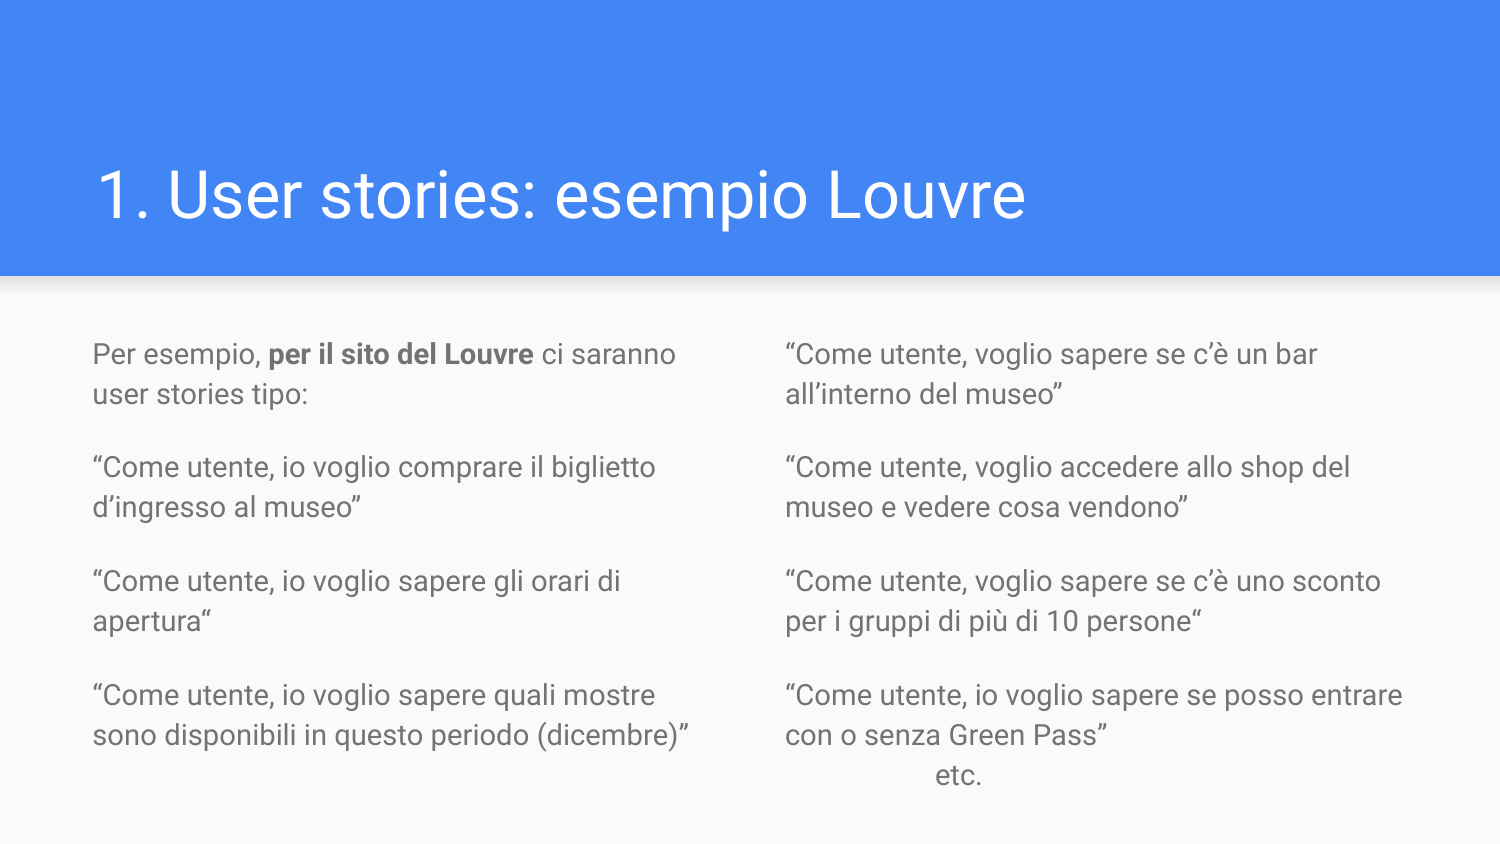

# User stories: esempio Louvre
Per esempio, per il sito del Louvre ci saranno user stories tipo:
“Come utente, io voglio comprare il biglietto d’ingresso al museo”
“Come utente, io voglio sapere gli orari di apertura“
“Come utente, io voglio sapere quali mostre sono disponibili in questo periodo (dicembre)”

“Come utente, voglio sapere se c’è un bar all’interno del museo”
“Come utente, voglio accedere allo shop del museo e vedere cosa vendono”
“Come utente, voglio sapere se c’è uno sconto per i gruppi di più di 10 persone“
“Come utente, io voglio sapere se posso entrare con o senza Green Pass”			etc.